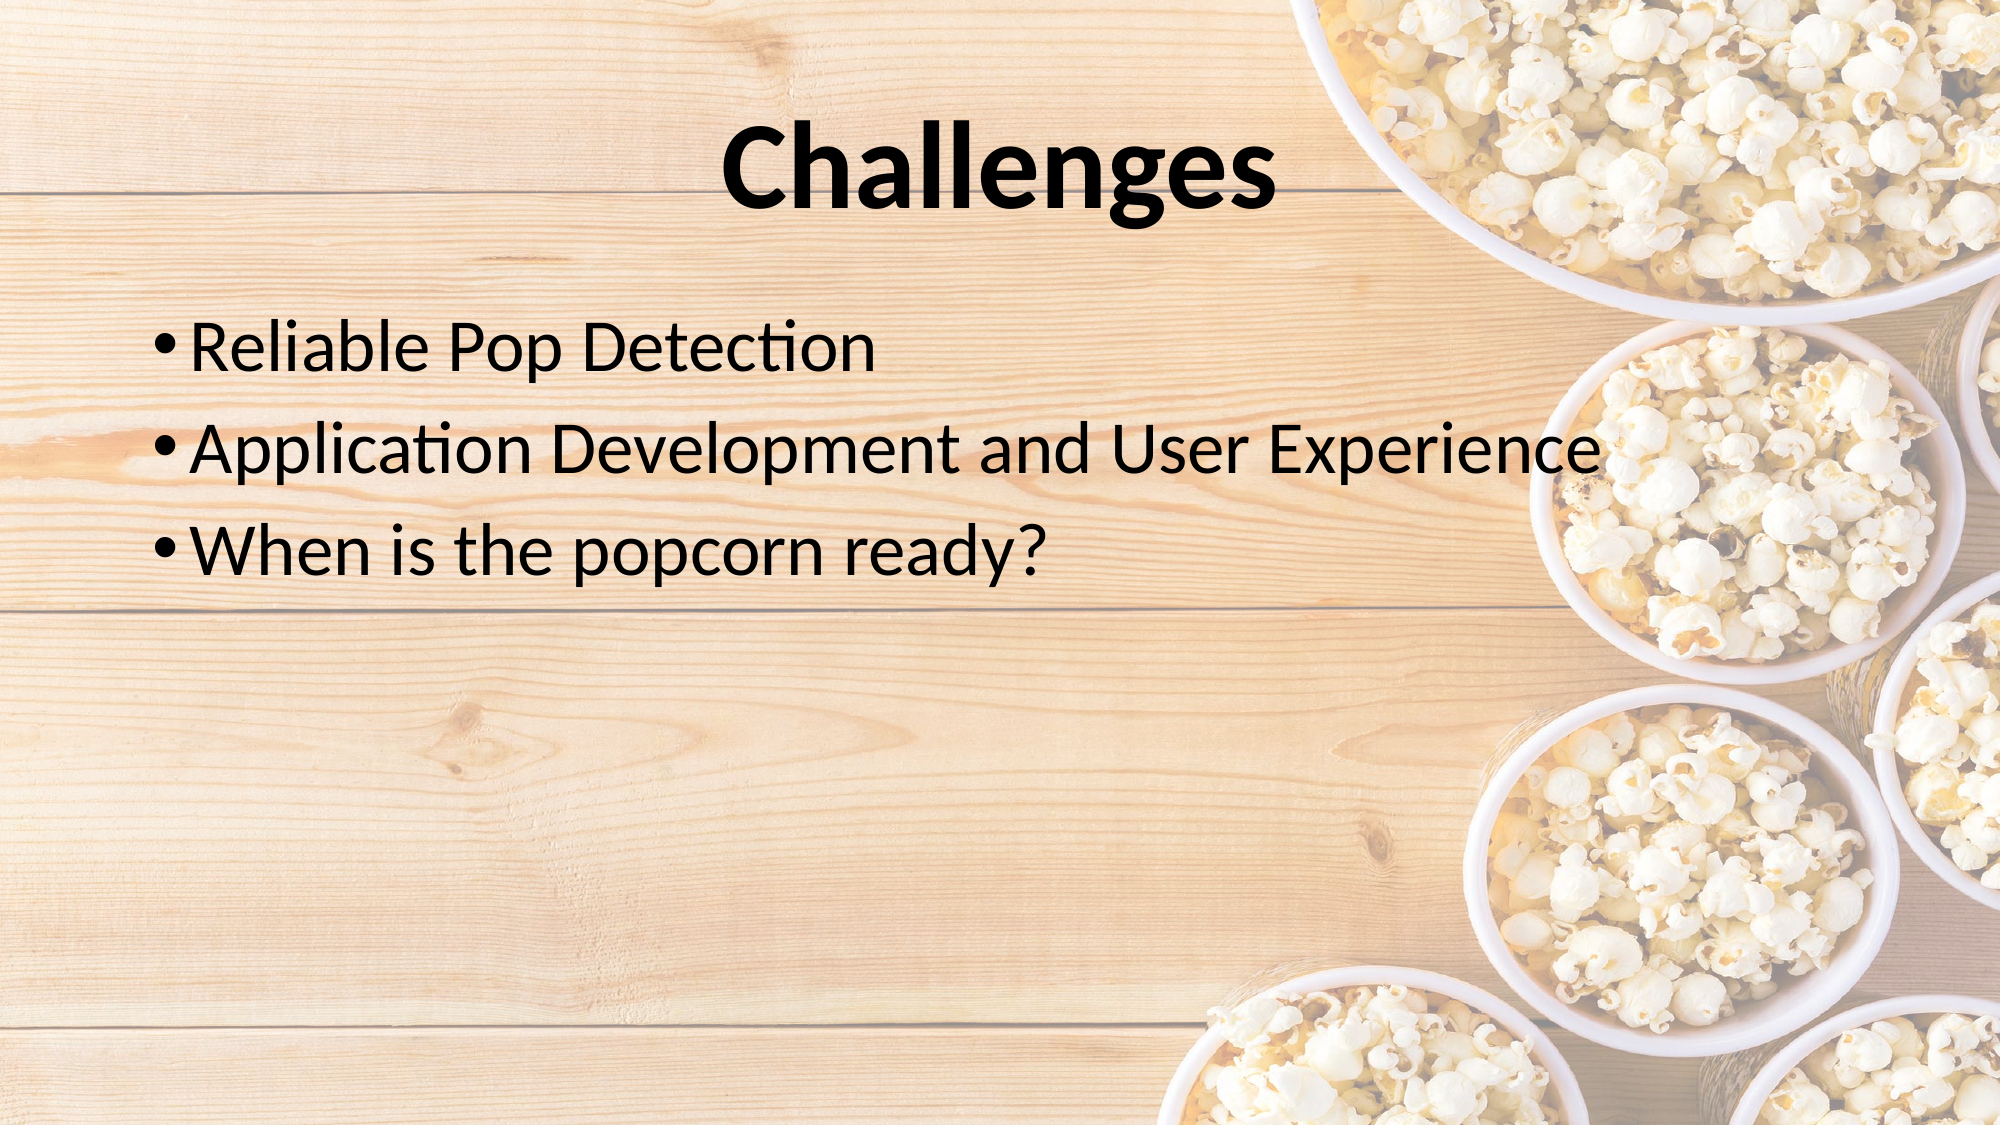

# Challenges
Reliable Pop Detection
Application Development and User Experience
When is the popcorn ready?